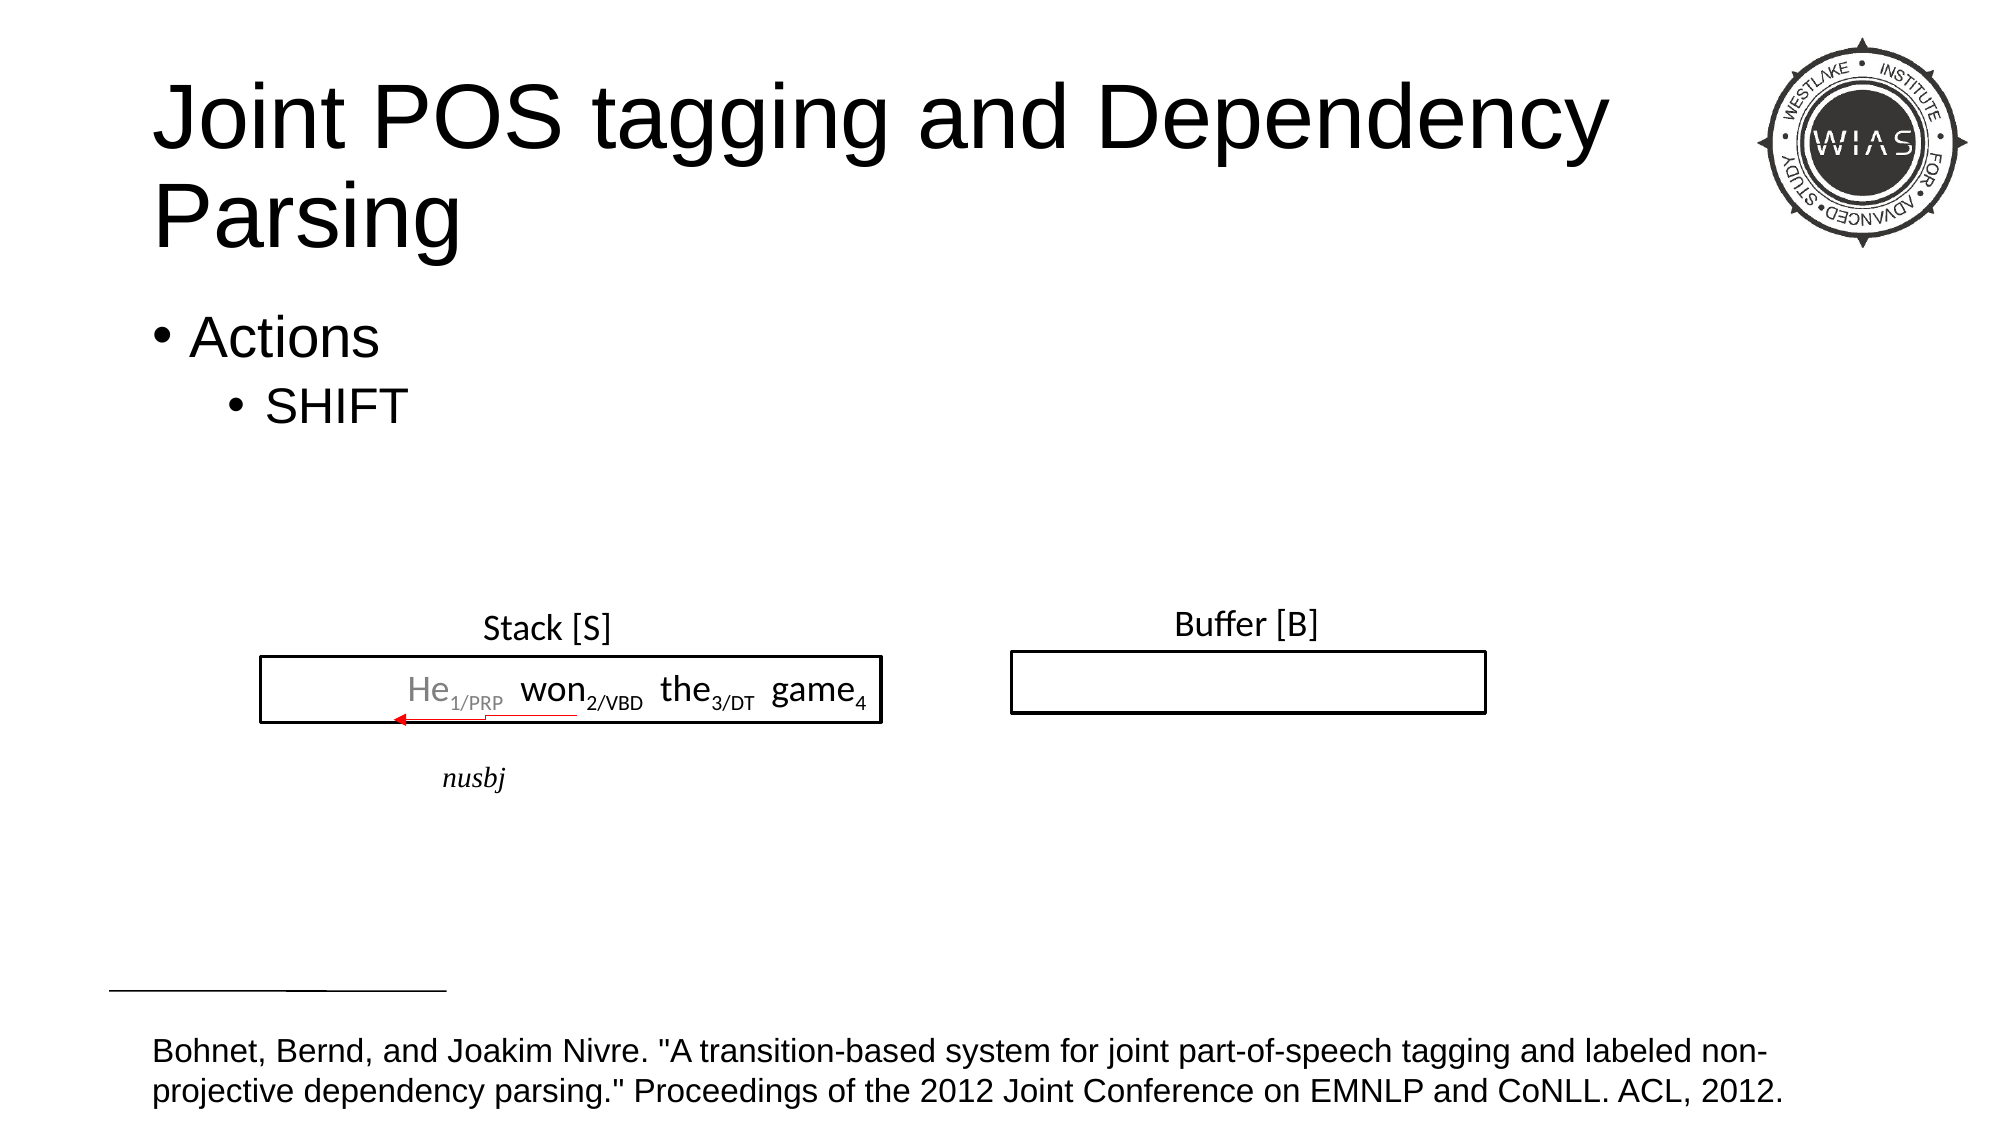

# Joint POS tagging and Dependency Parsing
Actions
SHIFT
Buffer [B]
Stack [S]

He1/PRP  won2/VBD  the3/DT  game4
nusbj

Bohnet, Bernd, and Joakim Nivre. "A transition-based system for joint part-of-speech tagging and labeled non-projective dependency parsing." Proceedings of the 2012 Joint Conference on EMNLP and CoNLL. ACL, 2012.